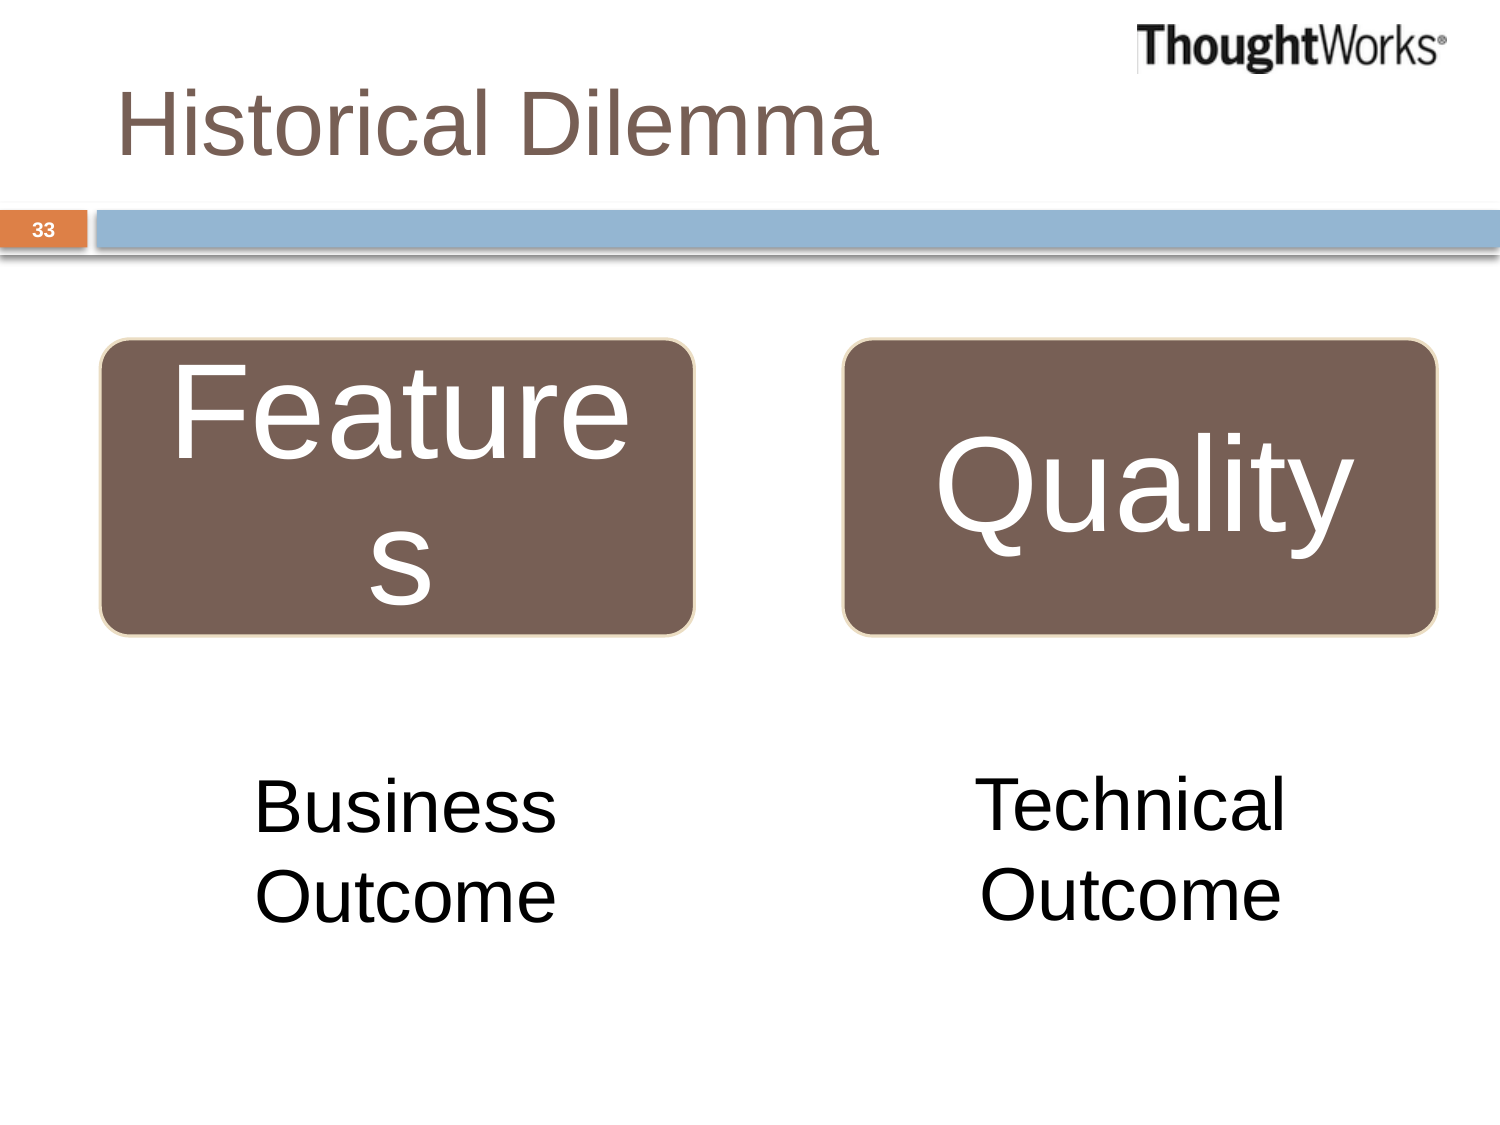

# Historical Dilemma
33
Features
Quality
Technical Outcome
Business Outcome